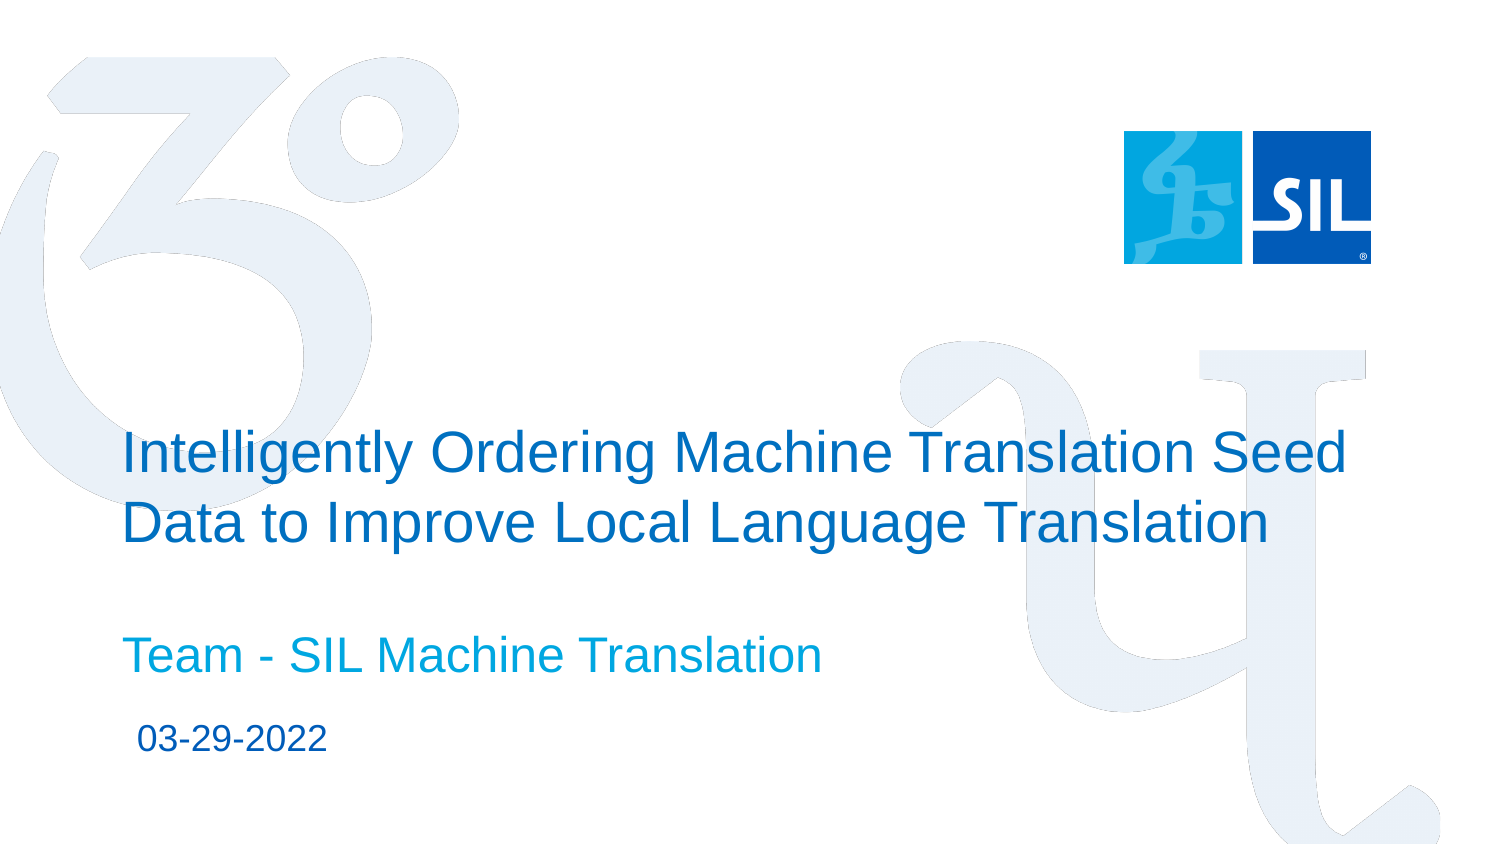

# Intelligently Ordering Machine Translation Seed Data to Improve Local Language Translation
Team - SIL Machine Translation
03-29-2022